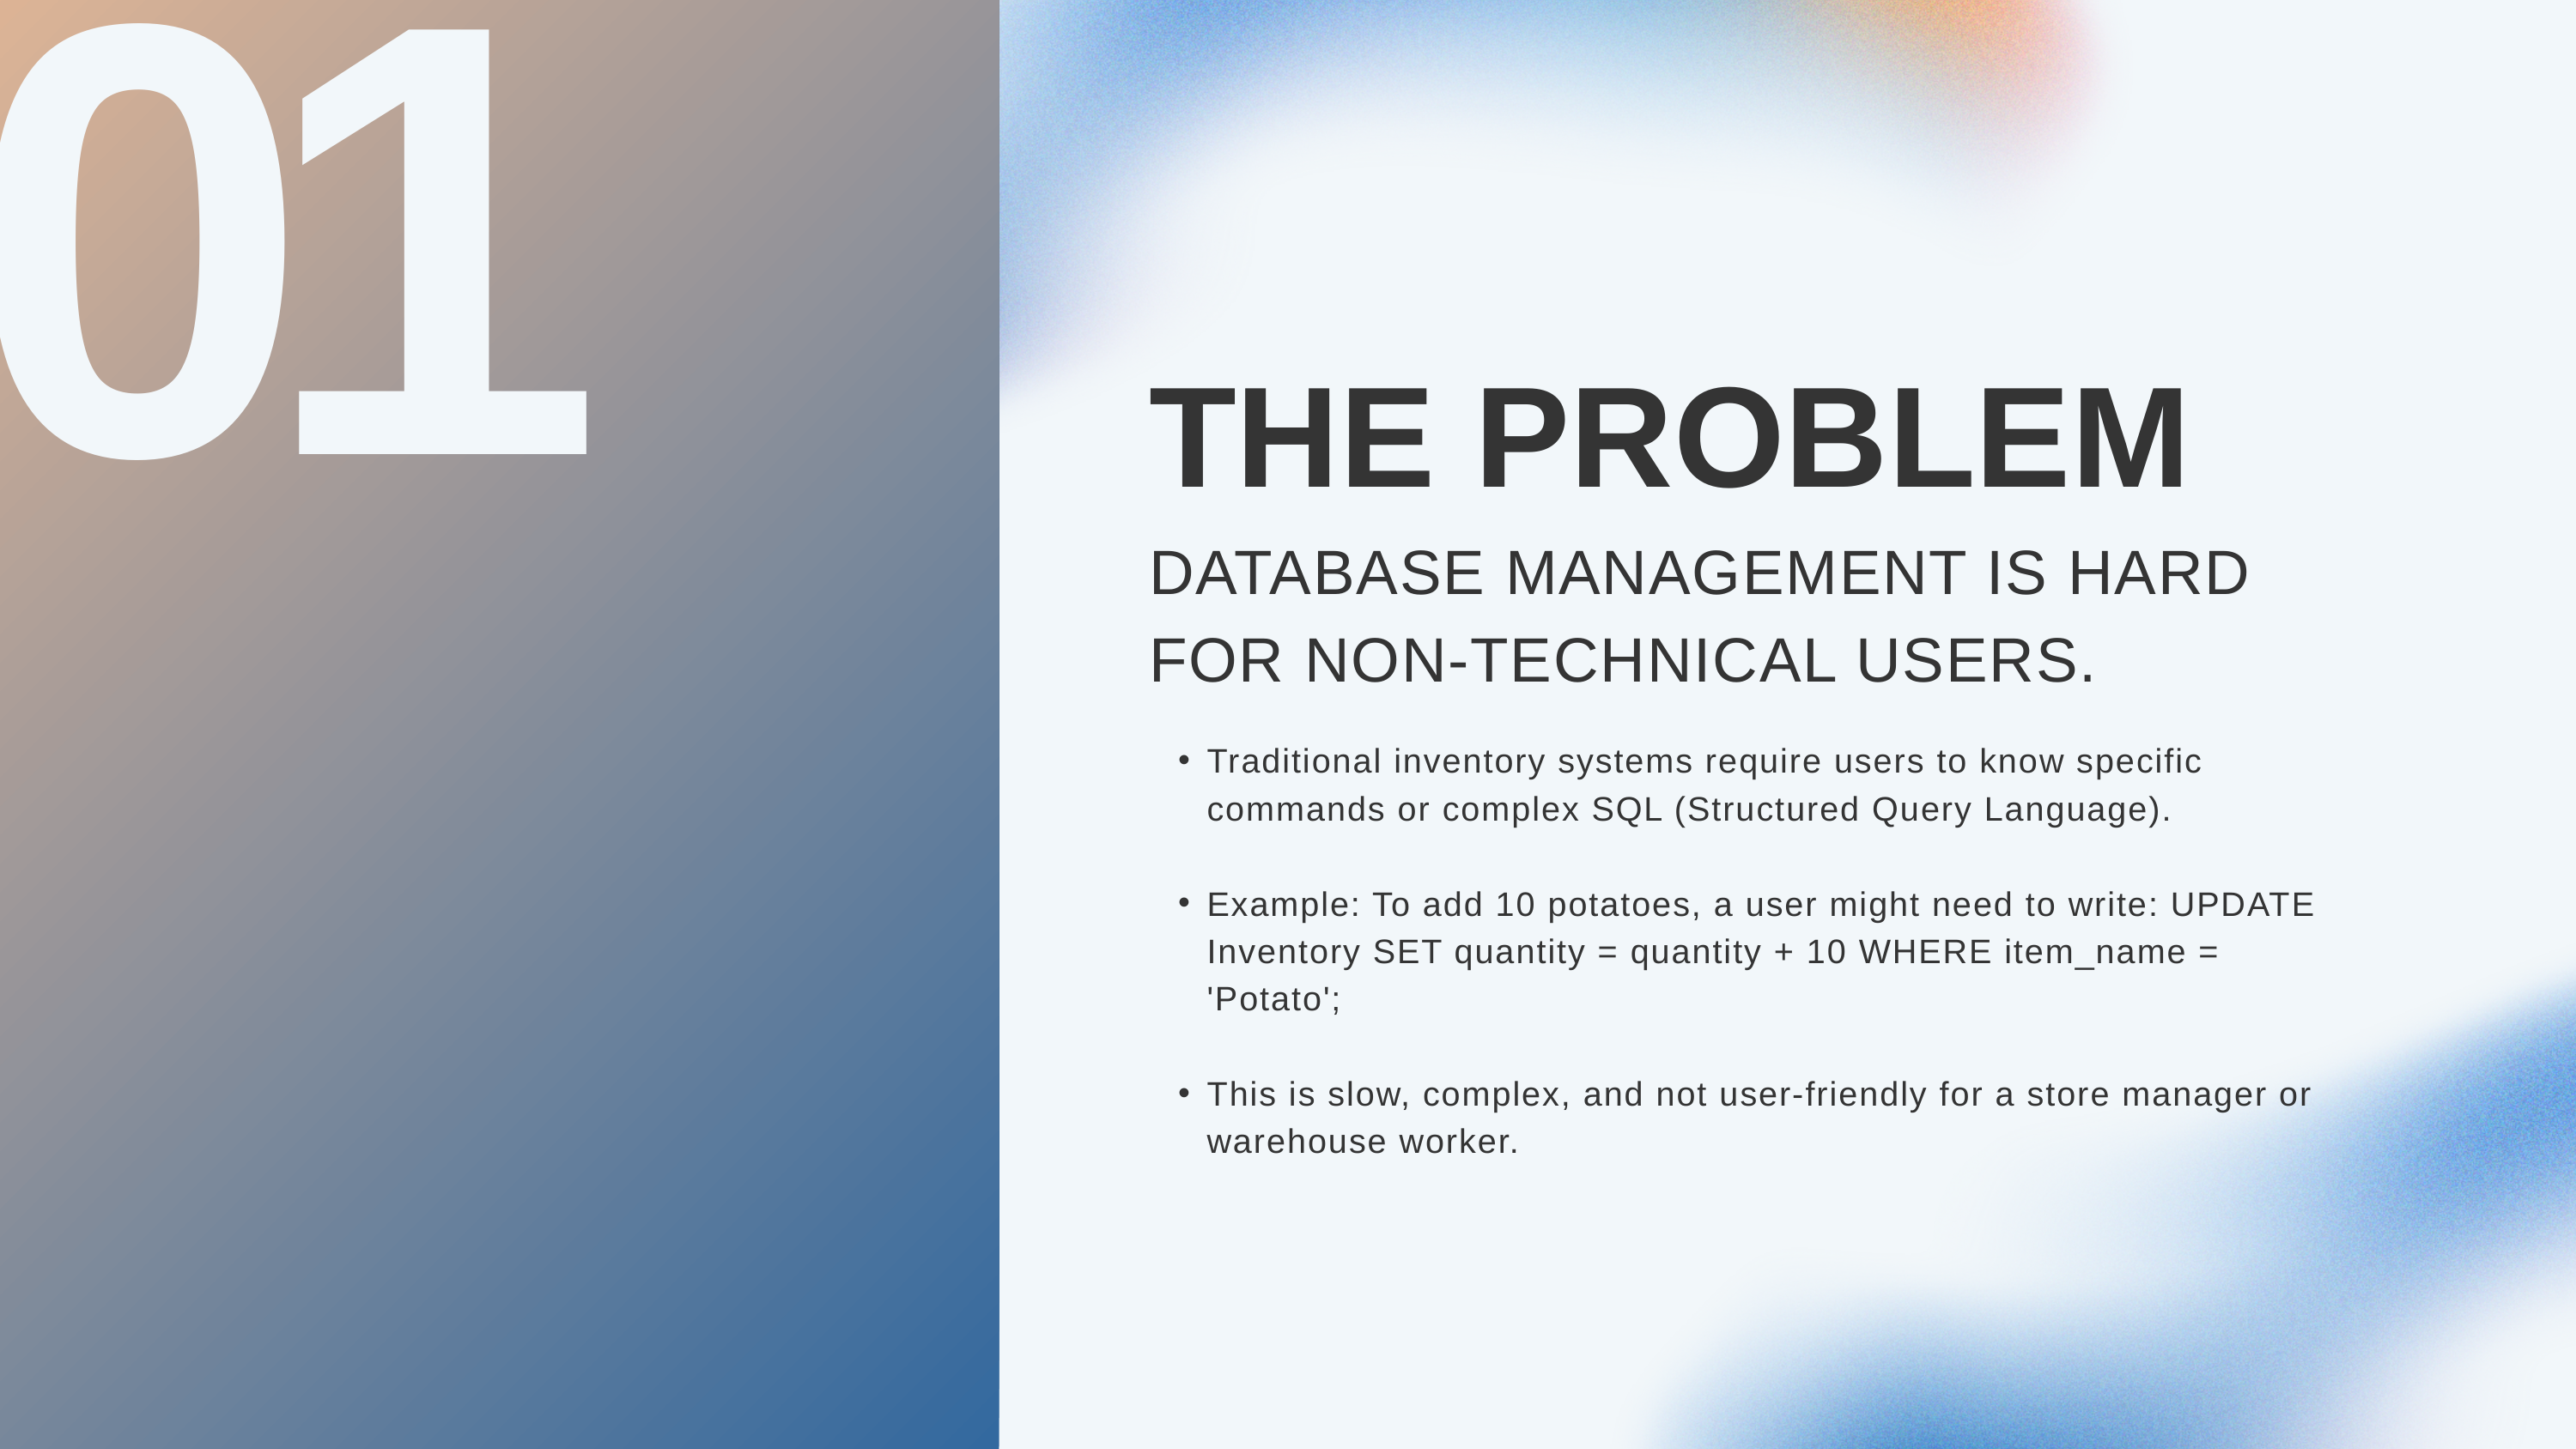

01
THE PROBLEM
DATABASE MANAGEMENT IS HARD FOR NON-TECHNICAL USERS.
Traditional inventory systems require users to know specific commands or complex SQL (Structured Query Language).

Example: To add 10 potatoes, a user might need to write: UPDATE Inventory SET quantity = quantity + 10 WHERE item_name = 'Potato';

This is slow, complex, and not user-friendly for a store manager or warehouse worker.